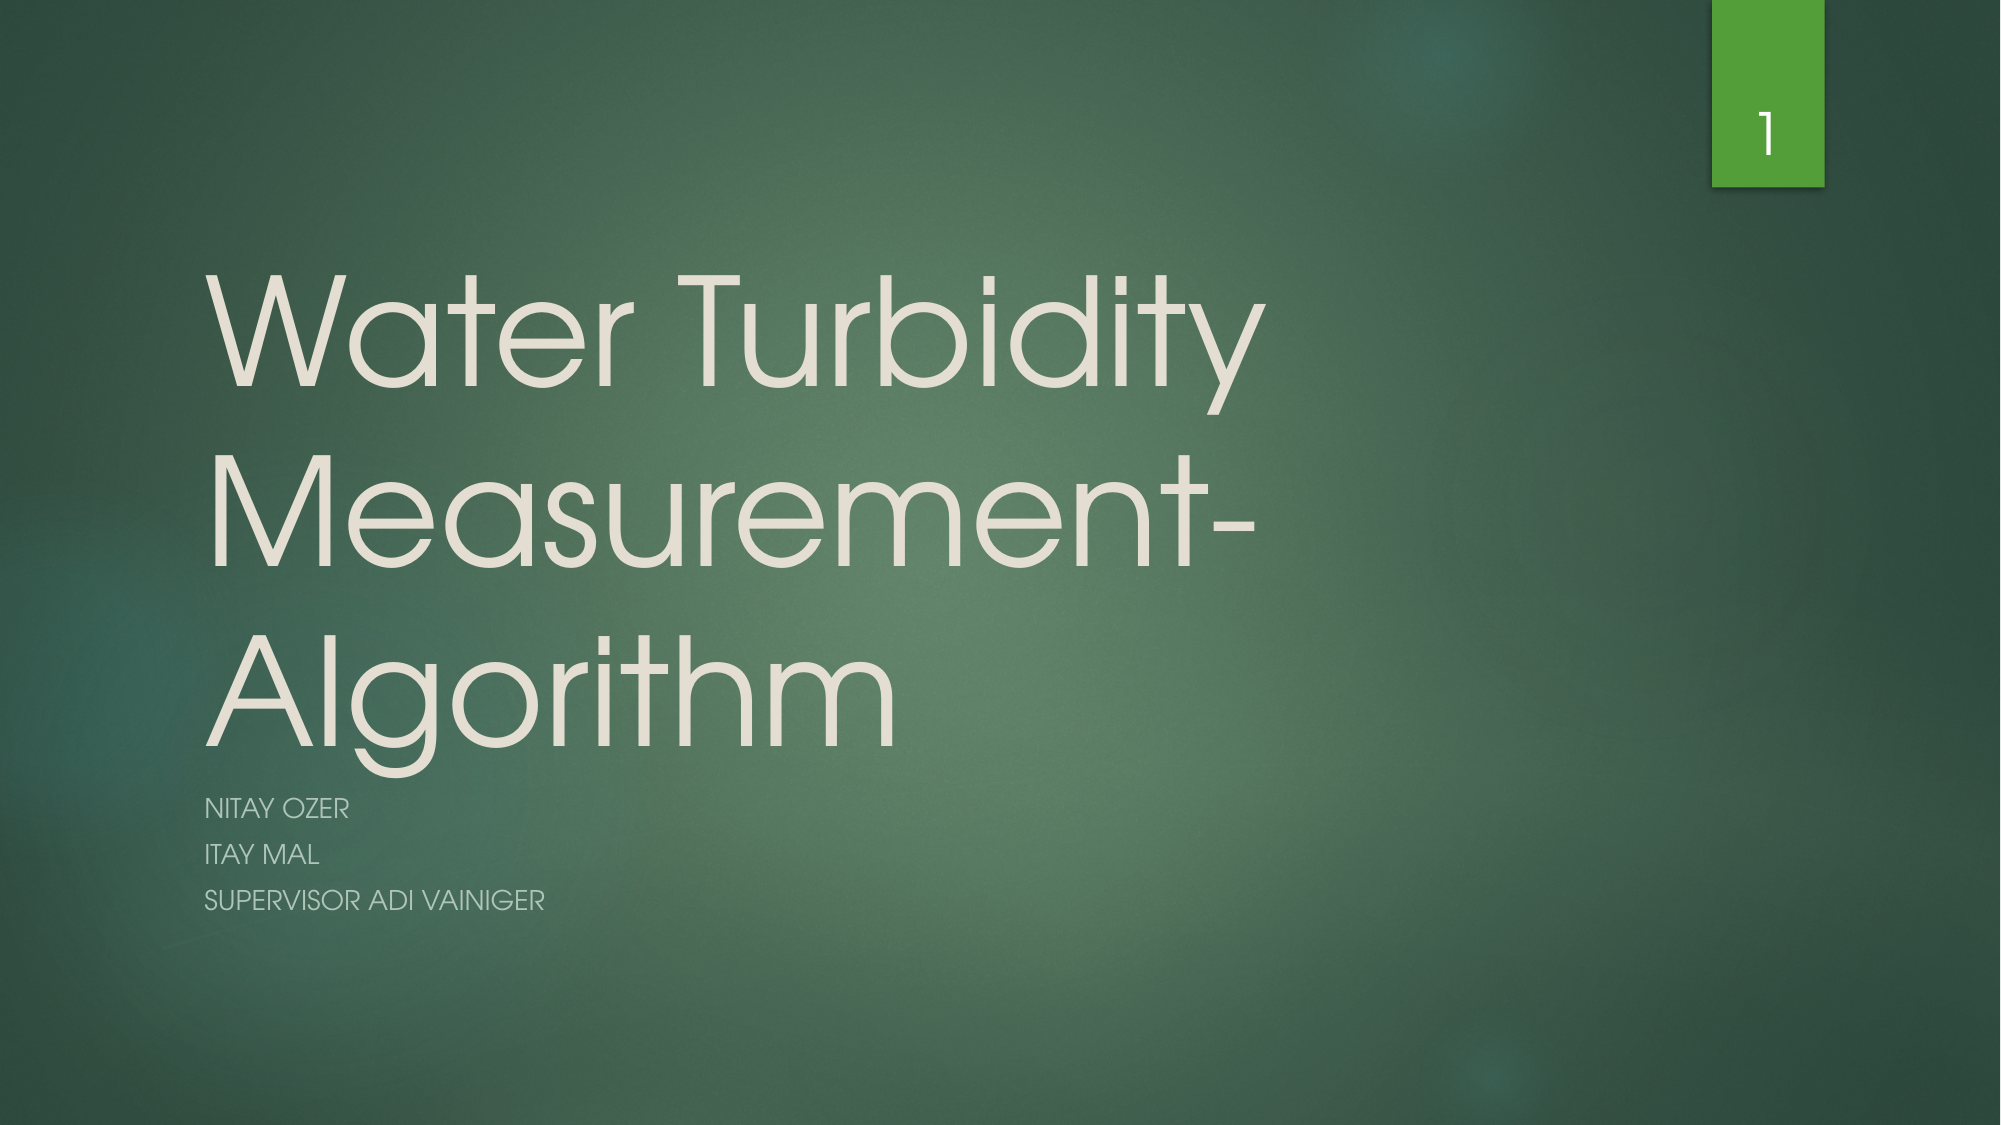

1
# Water Turbidity Measurement-Algorithm
Nitay ozer
Itay mal
supervisor adi vainiger